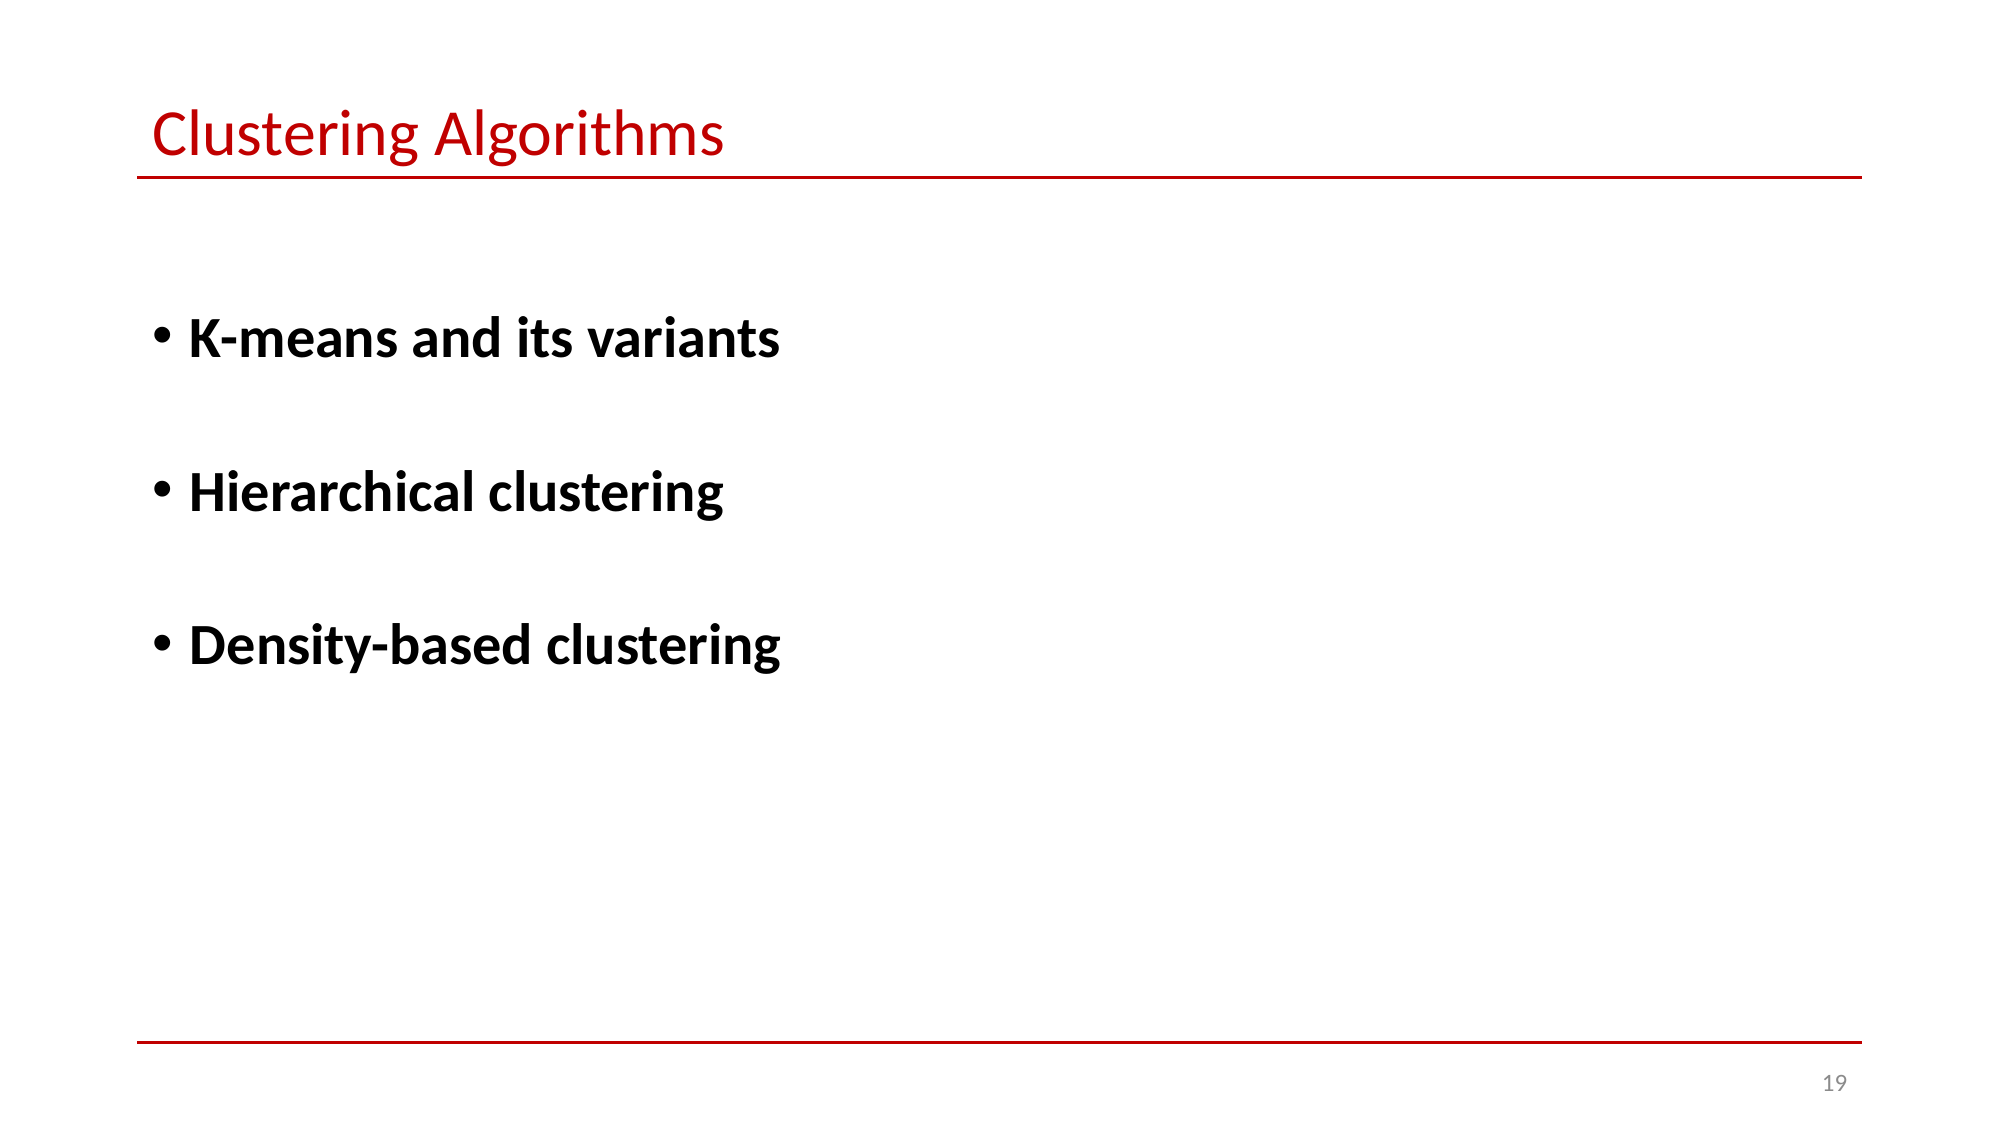

# Clustering Algorithms
K-means and its variants

Hierarchical clustering

Density-based clustering

19